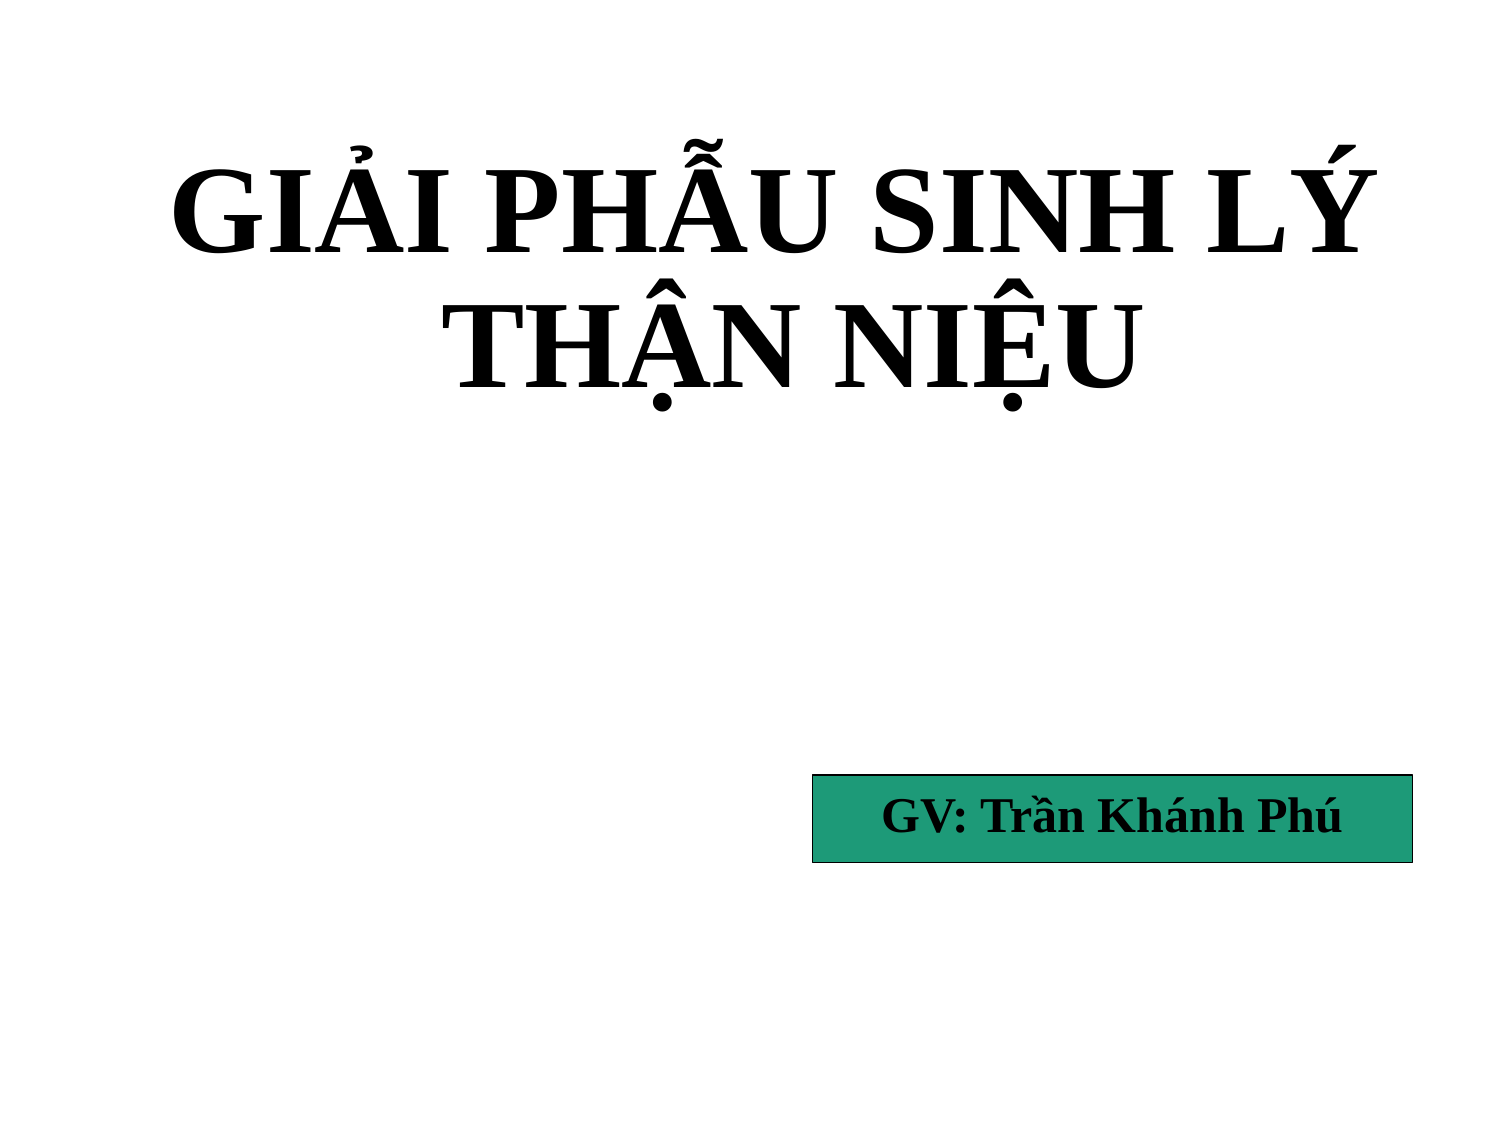

GIẢI PHẪU SINH LÝ THẬN NIỆU
GV: Trần Khánh Phú